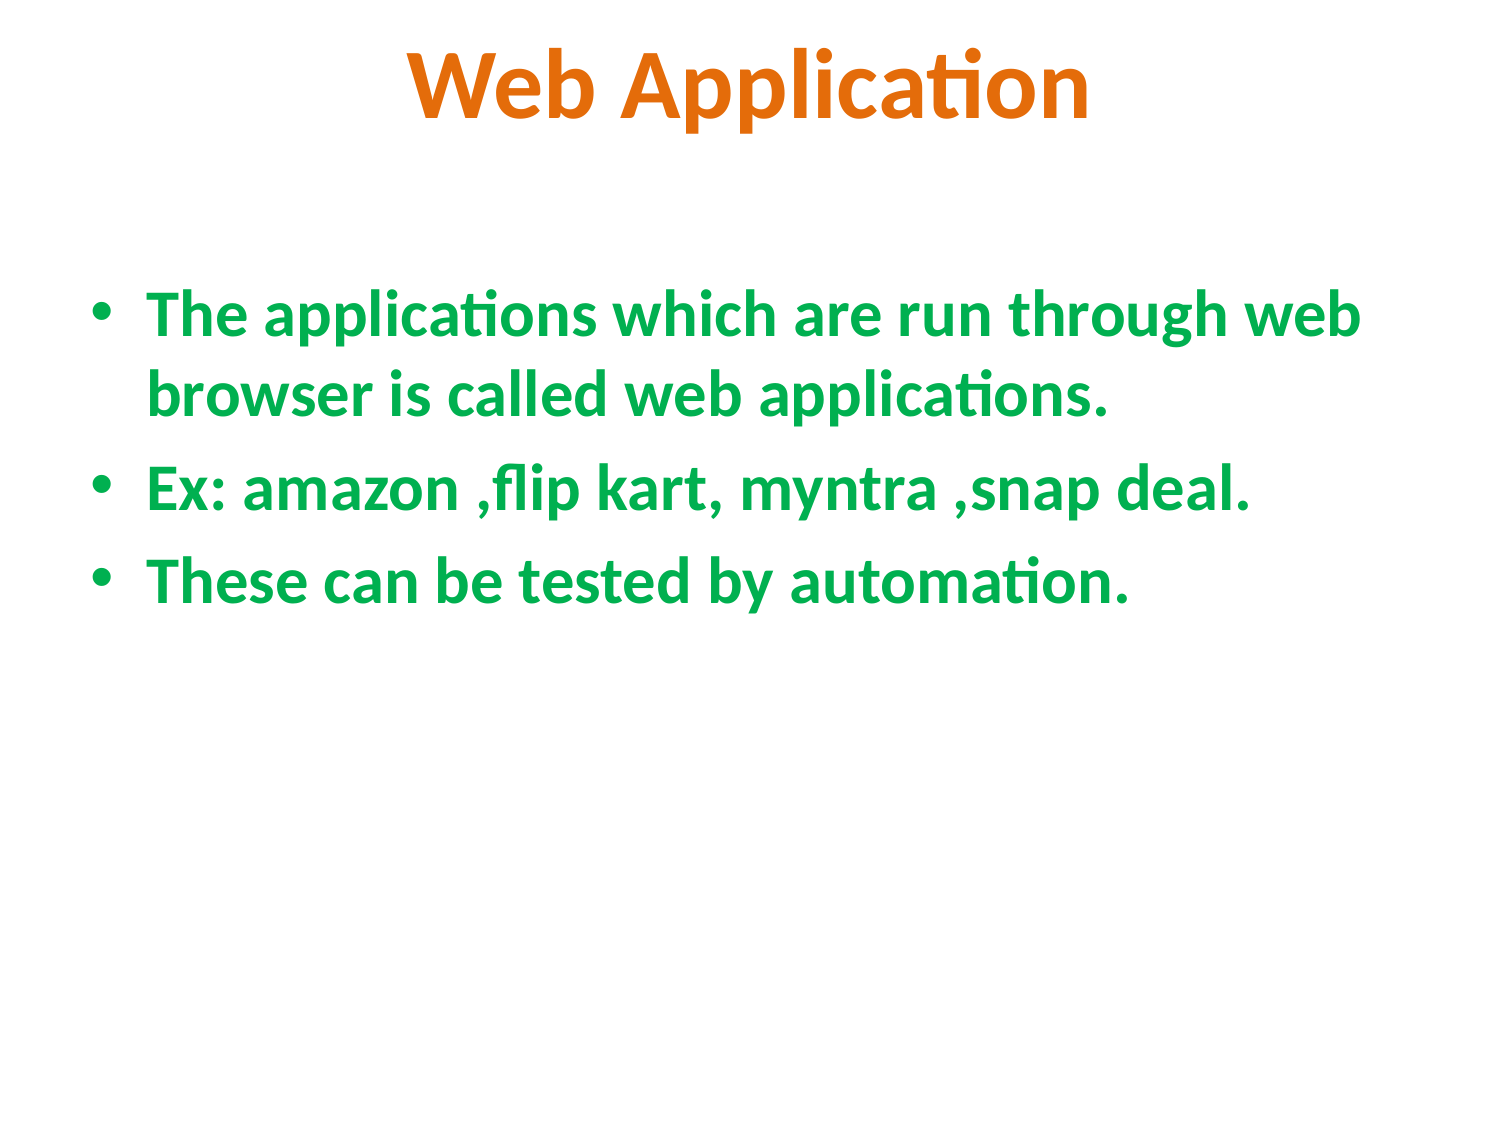

# Web Application
The applications which are run through web browser is called web applications.
Ex: amazon ,flip kart, myntra ,snap deal.
These can be tested by automation.